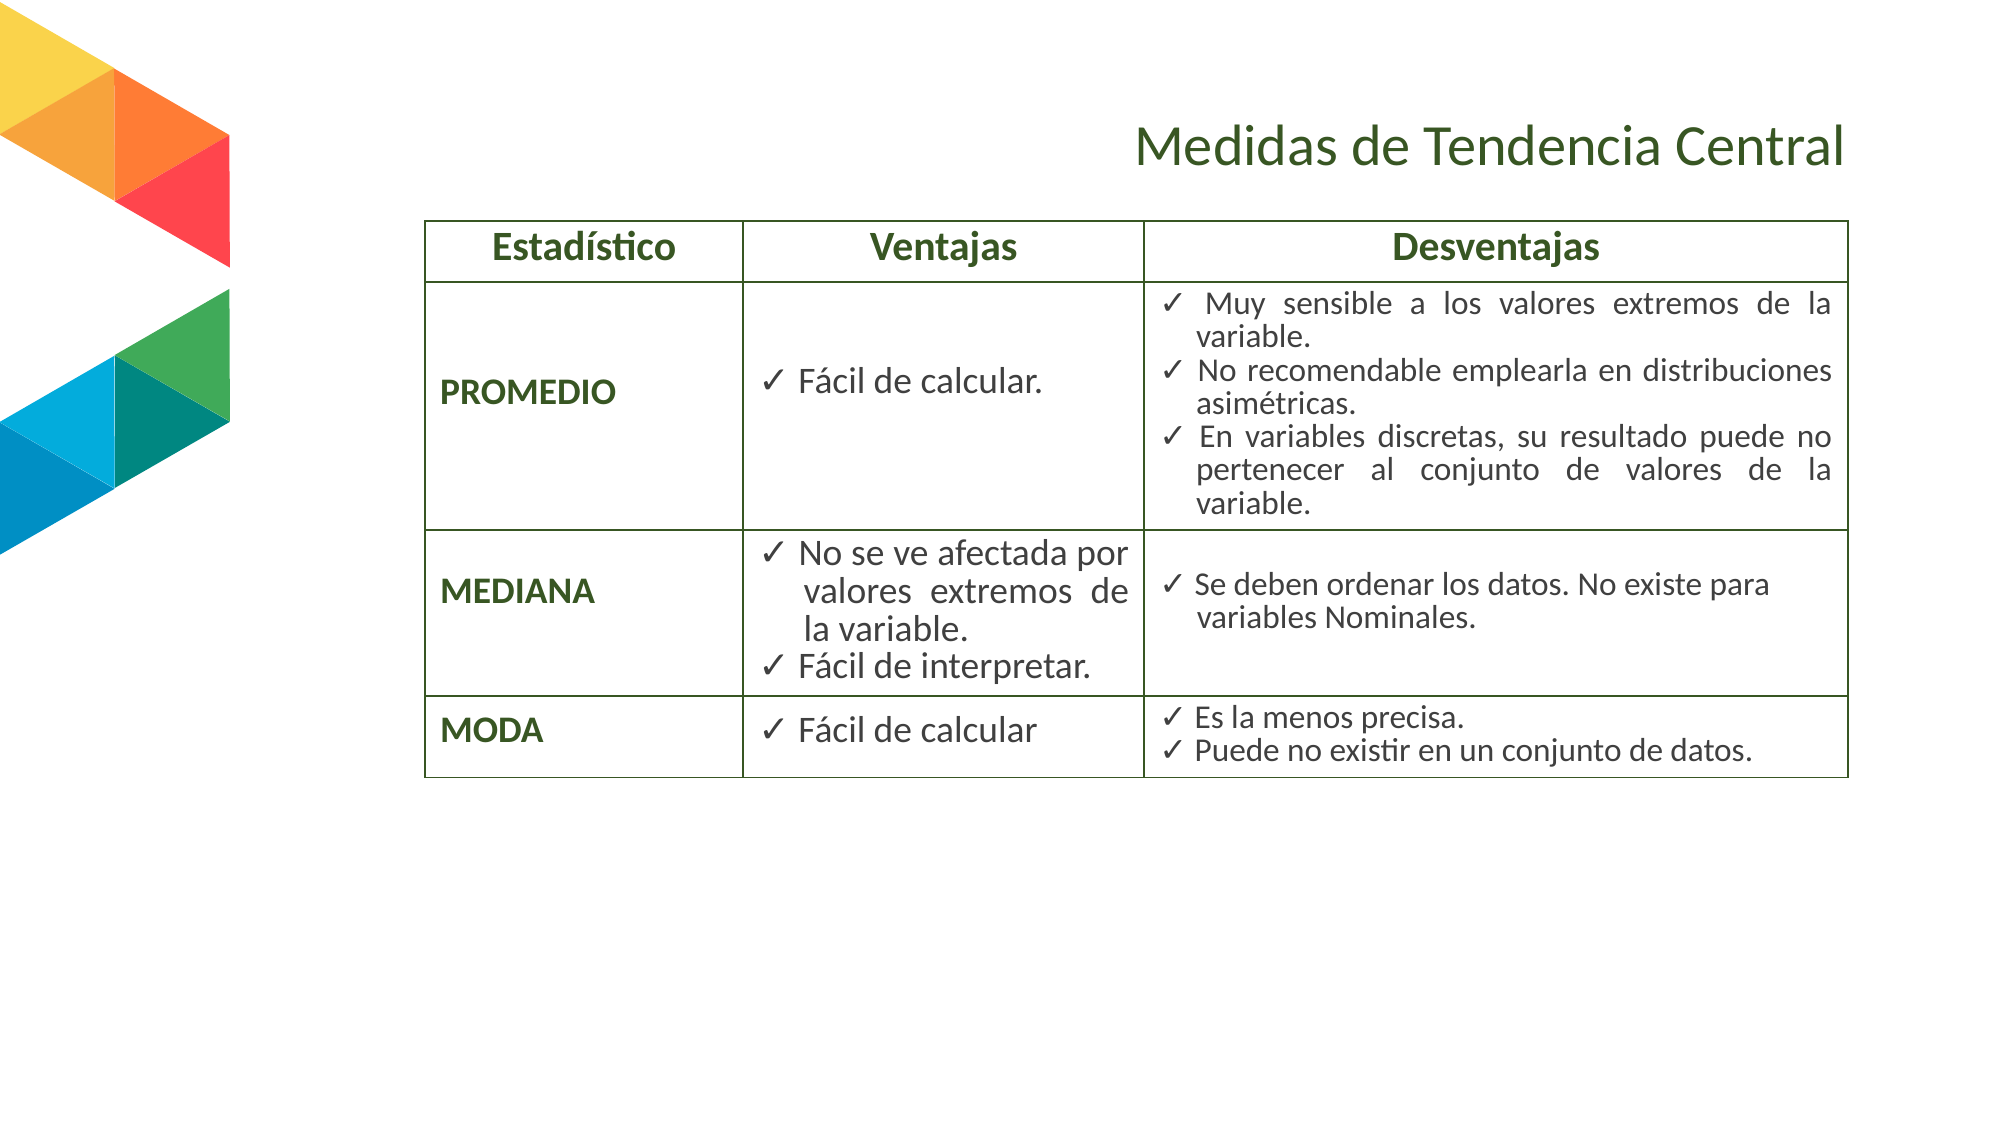

# Medidas de Tendencia Central
| Estadístico | Ventajas | Desventajas |
| --- | --- | --- |
| PROMEDIO | ✓ Fácil de calcular. | ✓ Muy sensible a los valores extremos de la variable. ✓ No recomendable emplearla en distribuciones asimétricas. ✓ En variables discretas, su resultado puede no pertenecer al conjunto de valores de la variable. |
| MEDIANA | ✓ No se ve afectada por valores extremos de la variable. ✓ Fácil de interpretar. | ✓ Se deben ordenar los datos. No existe para variables Nominales. |
| MODA | ✓ Fácil de calcular | ✓ Es la menos precisa. ✓ Puede no existir en un conjunto de datos. |